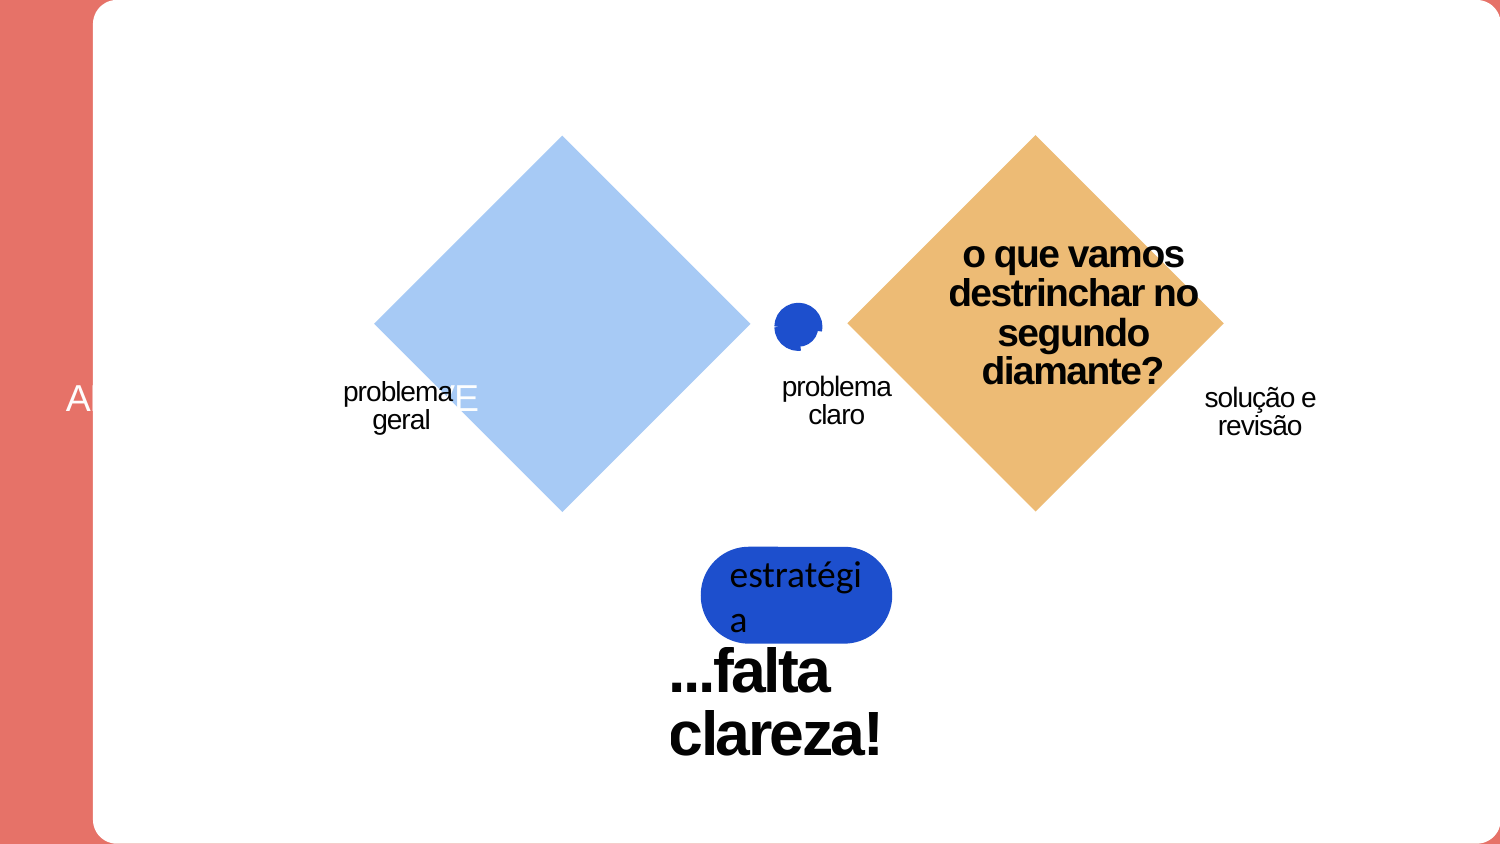

o que vamos destrinchar no segundo diamante?

problema
claro
problema
geral
solução e revisão
APRENDIZADOS CHAVE
estratégia
...falta clareza!